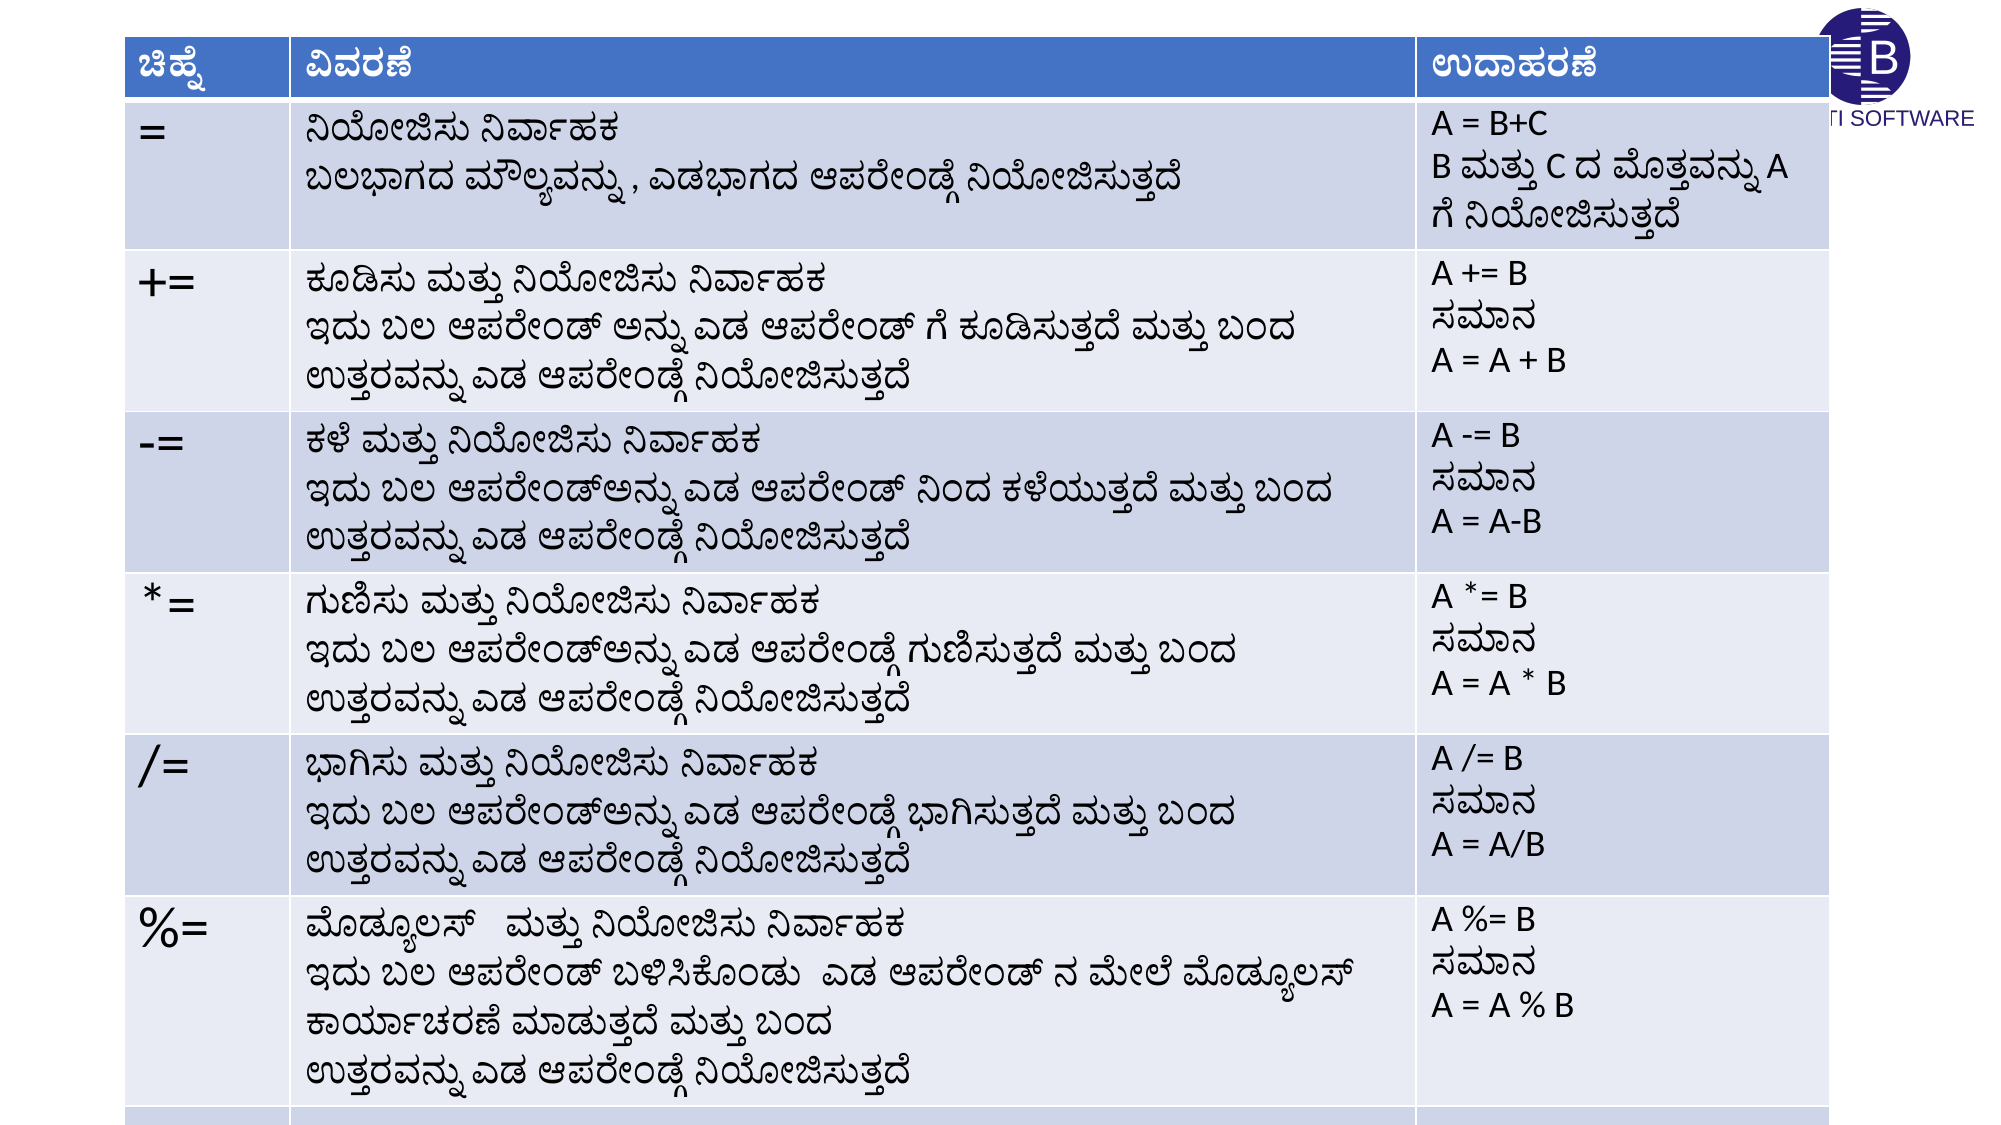

| ಚಿಹ್ನೆ | ವಿವರಣೆ | ಉದಾಹರಣೆ |
| --- | --- | --- |
| = | ನಿಯೋಜಿಸು ನಿರ್ವಾಹಕ ಬಲಭಾಗದ ಮೌಲ್ಯವನ್ನು , ಎಡಭಾಗದ ಆಪರೇಂಡ್ಗೆ ನಿಯೋಜಿಸುತ್ತದೆ | A = B+C B ಮತ್ತು C ದ ಮೊತ್ತವನ್ನು A ಗೆ ನಿಯೋಜಿಸುತ್ತದೆ |
| += | ಕೂಡಿಸು ಮತ್ತು ನಿಯೋಜಿಸು ನಿರ್ವಾಹಕ ಇದು ಬಲ ಆಪರೇಂಡ್ ಅನ್ನು ಎಡ ಆಪರೇಂಡ್ ಗೆ ಕೂಡಿಸುತ್ತದೆ ಮತ್ತು ಬಂದ ಉತ್ತರವನ್ನು ಎಡ ಆಪರೇಂಡ್ಗೆ ನಿಯೋಜಿಸುತ್ತದೆ | A += B ಸಮಾನ A = A + B |
| -= | ಕಳೆ ಮತ್ತು ನಿಯೋಜಿಸು ನಿರ್ವಾಹಕ ಇದು ಬಲ ಆಪರೇಂಡ್ಅನ್ನು ಎಡ ಆಪರೇಂಡ್ ನಿಂದ ಕಳೆಯುತ್ತದೆ ಮತ್ತು ಬಂದ ಉತ್ತರವನ್ನು ಎಡ ಆಪರೇಂಡ್ಗೆ ನಿಯೋಜಿಸುತ್ತದೆ | A -= B ಸಮಾನ A = A-B |
| \*= | ಗುಣಿಸು ಮತ್ತು ನಿಯೋಜಿಸು ನಿರ್ವಾಹಕ ಇದು ಬಲ ಆಪರೇಂಡ್ಅನ್ನು ಎಡ ಆಪರೇಂಡ್ಗೆ ಗುಣಿಸುತ್ತದೆ ಮತ್ತು ಬಂದ ಉತ್ತರವನ್ನು ಎಡ ಆಪರೇಂಡ್ಗೆ ನಿಯೋಜಿಸುತ್ತದೆ | A \*= B ಸಮಾನ A = A \* B |
| /= | ಭಾಗಿಸು ಮತ್ತು ನಿಯೋಜಿಸು ನಿರ್ವಾಹಕ ಇದು ಬಲ ಆಪರೇಂಡ್ಅನ್ನು ಎಡ ಆಪರೇಂಡ್ಗೆ ಭಾಗಿಸುತ್ತದೆ ಮತ್ತು ಬಂದ ಉತ್ತರವನ್ನು ಎಡ ಆಪರೇಂಡ್ಗೆ ನಿಯೋಜಿಸುತ್ತದೆ | A /= B ಸಮಾನ A = A/B |
| %= | ಮೊಡ್ಯೂಲಸ್ ಮತ್ತು ನಿಯೋಜಿಸು ನಿರ್ವಾಹಕ ಇದು ಬಲ ಆಪರೇಂಡ್ ಬಳಿಸಿಕೊಂಡು ಎಡ ಆಪರೇಂಡ್ ನ ಮೇಲೆ ಮೊಡ್ಯೂಲಸ್ ಕಾರ್ಯಾಚರಣೆ ಮಾಡುತ್ತದೆ ಮತ್ತು ಬಂದ ಉತ್ತರವನ್ನು ಎಡ ಆಪರೇಂಡ್ಗೆ ನಿಯೋಜಿಸುತ್ತದೆ | A %= B ಸಮಾನ A = A % B |
|  |  |  |
Copyright © 2020-21 BHARATI SOFTWARE All Rights Reserved